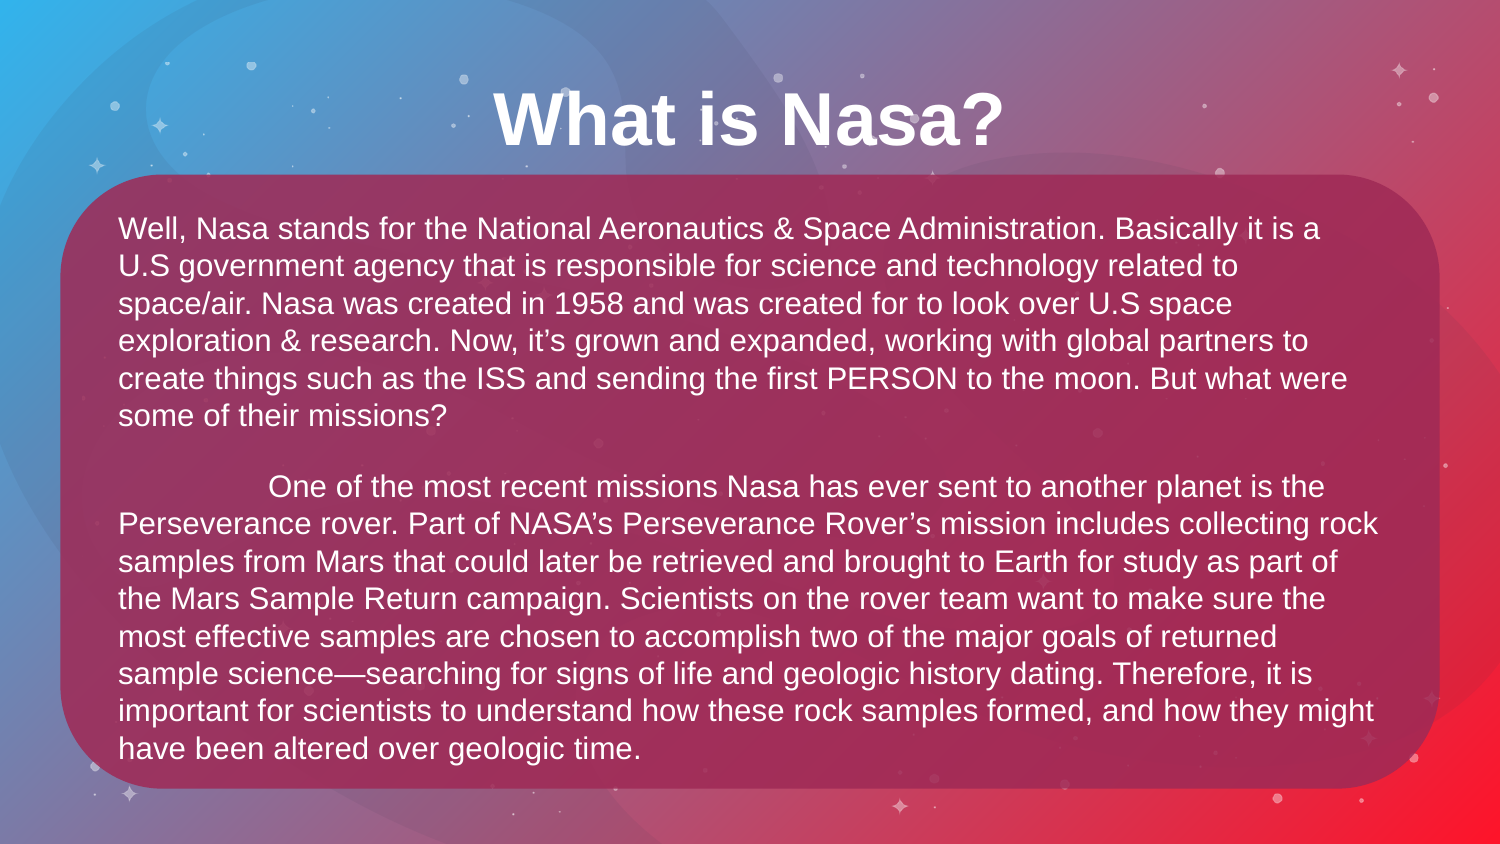

# What is Nasa?
Well, Nasa stands for the National Aeronautics & Space Administration. Basically it is a U.S government agency that is responsible for science and technology related to space/air. Nasa was created in 1958 and was created for to look over U.S space exploration & research. Now, it’s grown and expanded, working with global partners to create things such as the ISS and sending the first PERSON to the moon. But what were some of their missions?
	One of the most recent missions Nasa has ever sent to another planet is the Perseverance rover. Part of NASA’s Perseverance Rover’s mission includes collecting rock samples from Mars that could later be retrieved and brought to Earth for study as part of the Mars Sample Return campaign. Scientists on the rover team want to make sure the most effective samples are chosen to accomplish two of the major goals of returned sample science—searching for signs of life and geologic history dating. Therefore, it is important for scientists to understand how these rock samples formed, and how they might have been altered over geologic time.